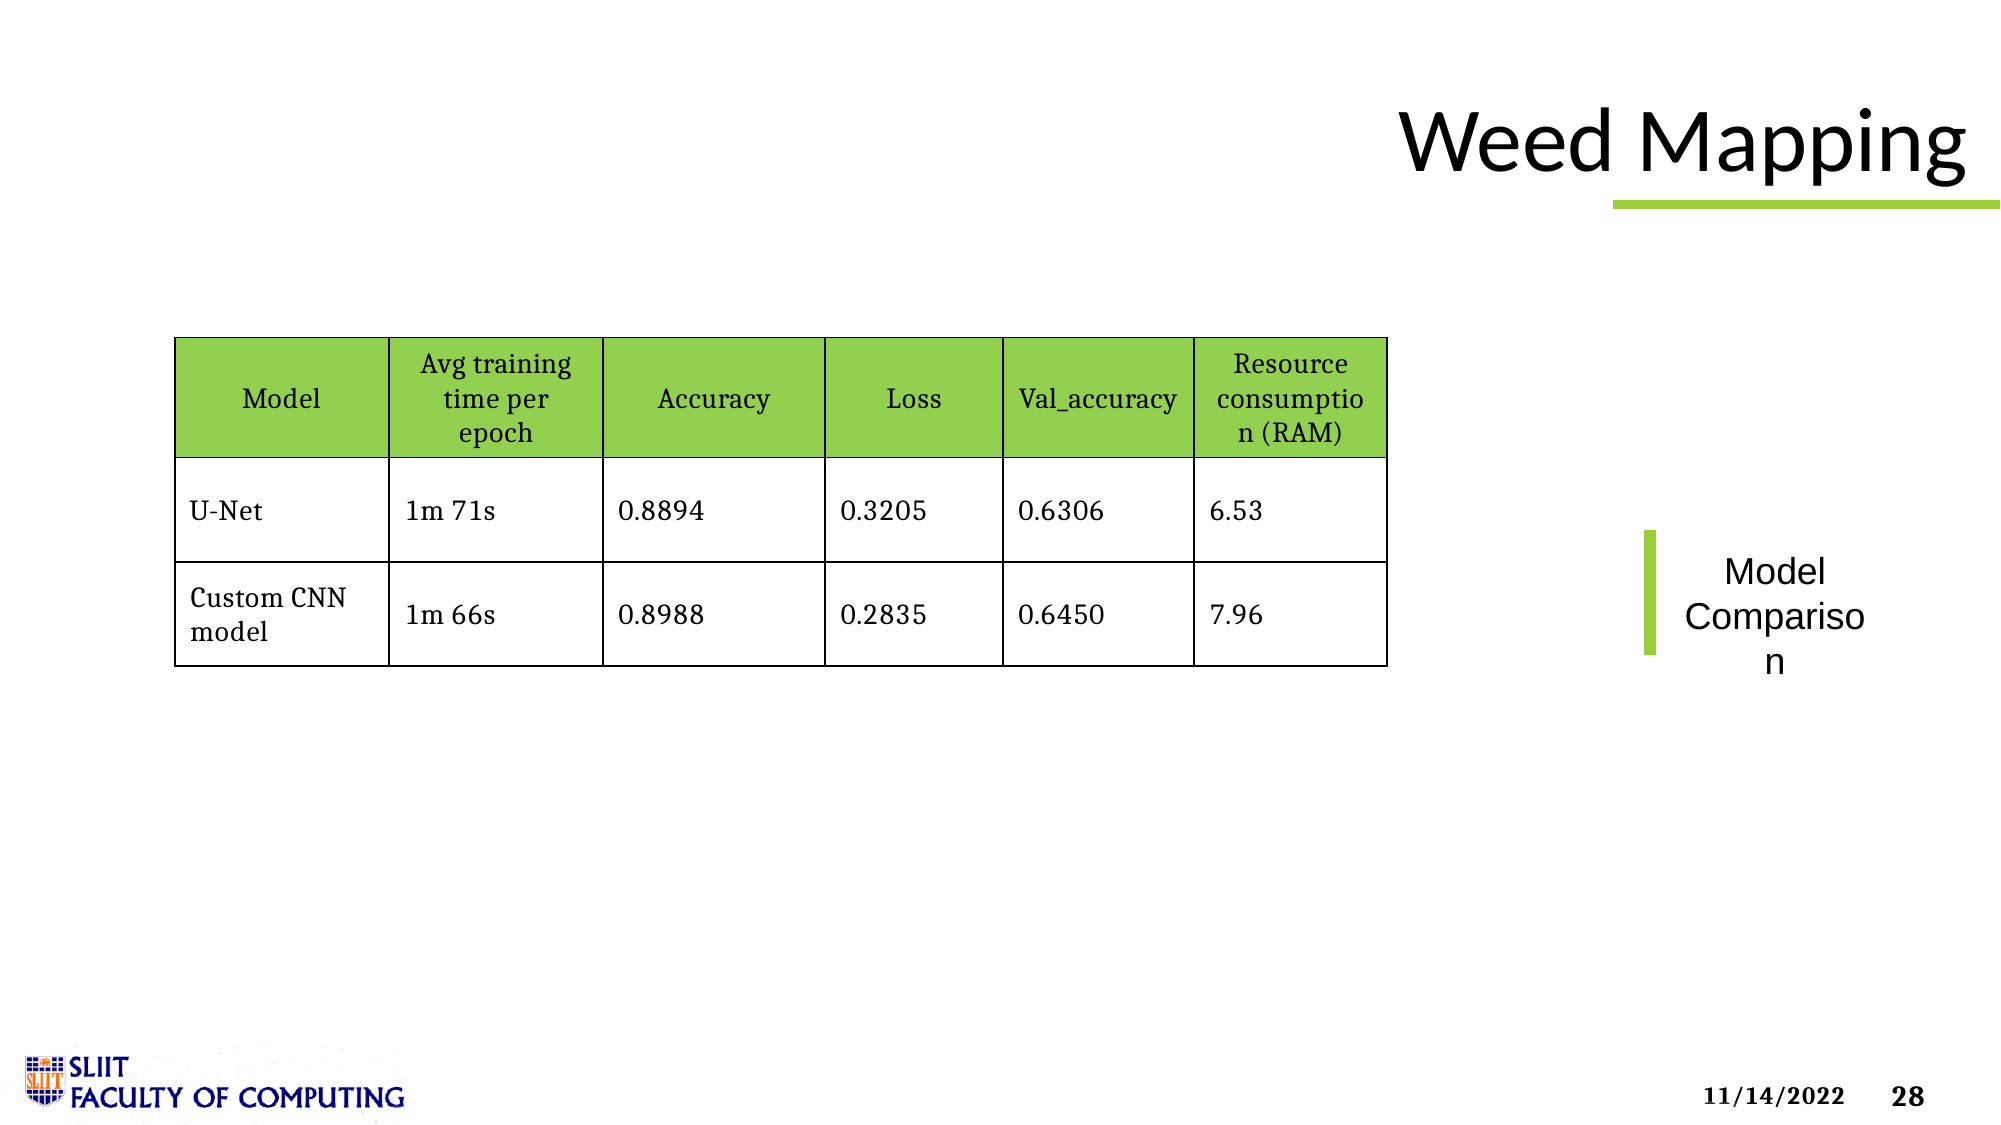

# Weed Mapping
| Model | Avg training time per epoch | Accuracy | Loss | Val\_accuracy | Resource consumption (RAM) |
| --- | --- | --- | --- | --- | --- |
| U-Net | 1m 71s | 0.8894 | 0.3205 | 0.6306 | 6.53 |
| Custom CNN model | 1m 66s | 0.8988 | 0.2835 | 0.6450 | 7.96 |
Model Comparison